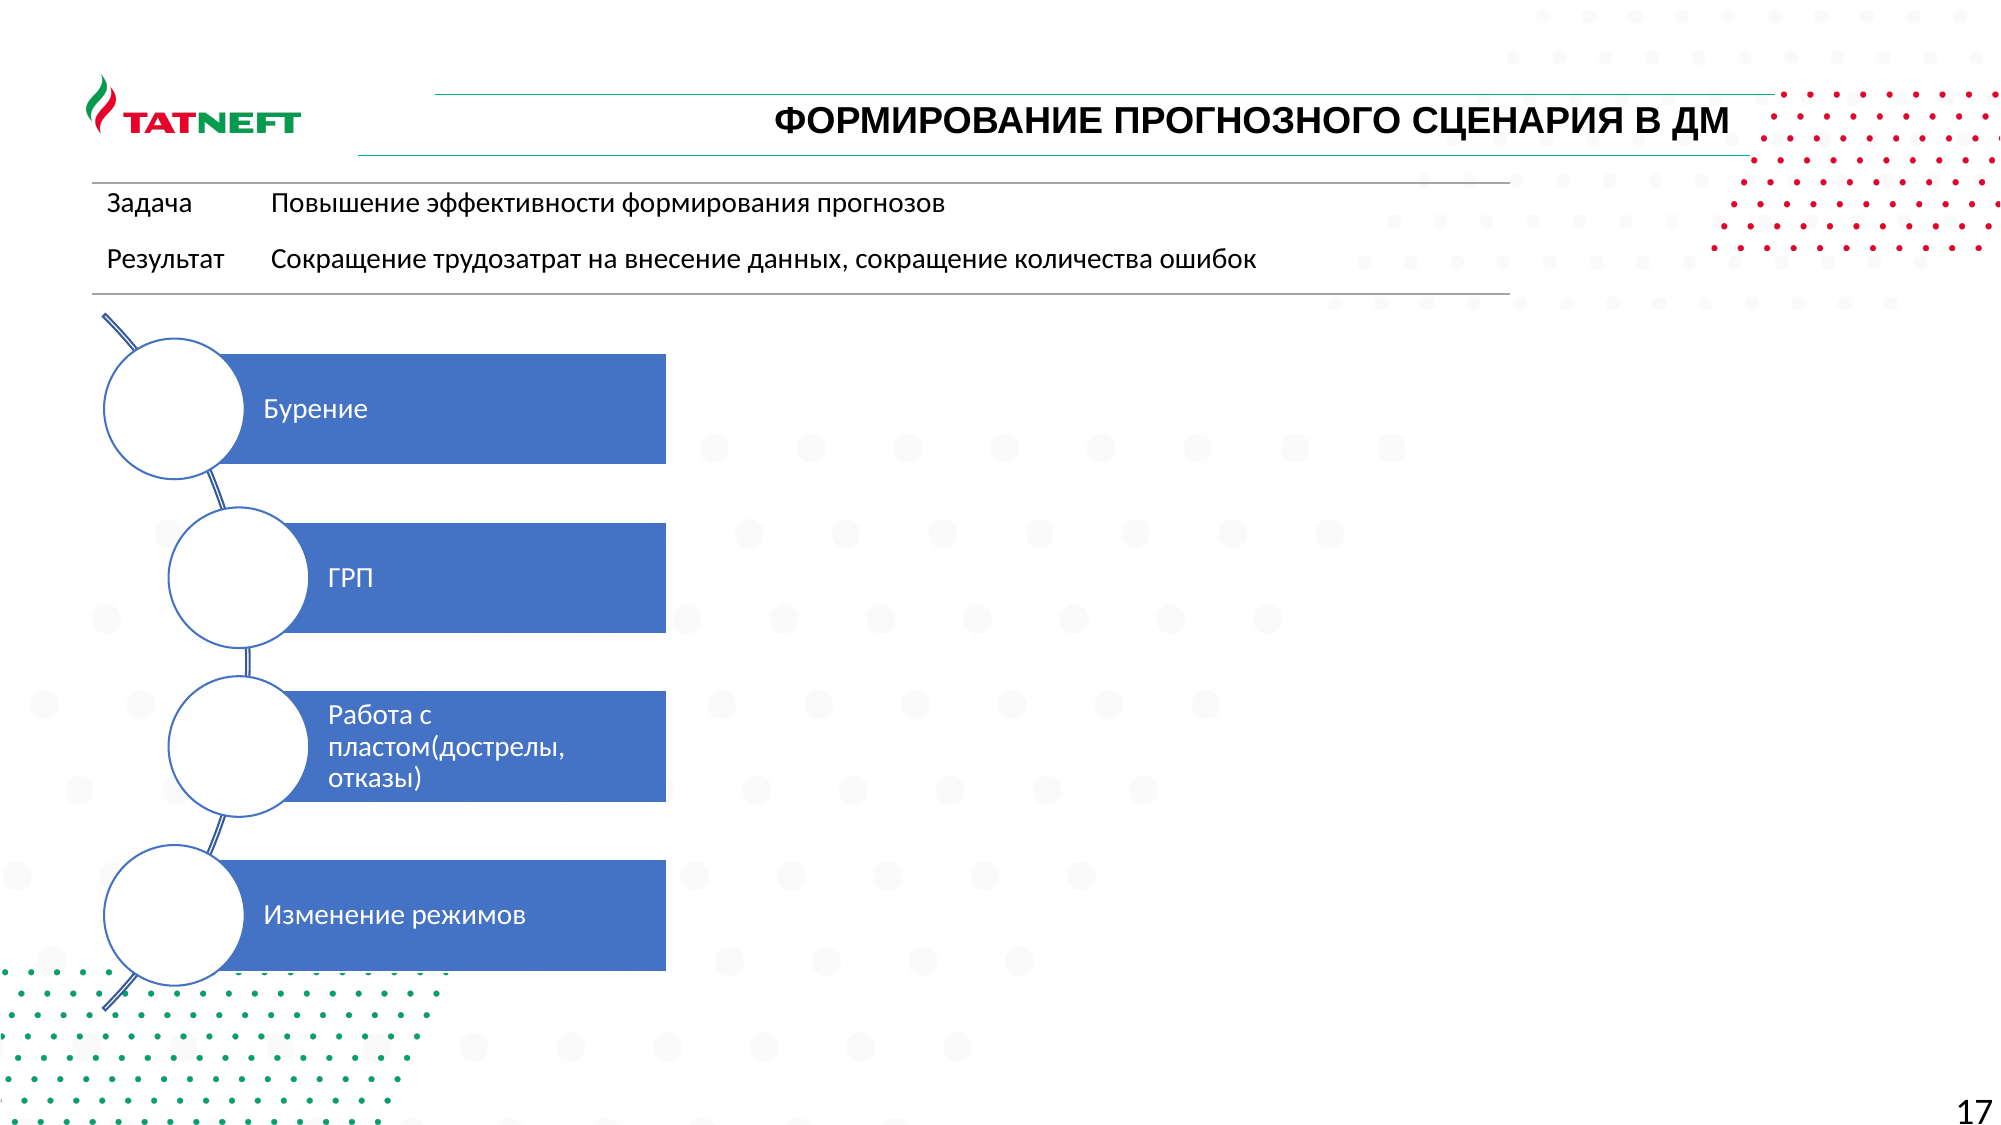

ФОРМИРОВАНИЕ ПРОГНОЗНОГО СЦЕНАРИЯ В ДМ
| Задача | Повышение эффективности формирования прогнозов |
| --- | --- |
| Результат | Сокращение трудозатрат на внесение данных, сокращение количества ошибок |
Бурение
ГРП
Работа с пластом(дострелы, отказы)
Изменение режимов
17
| Бурение | Грп |  |  | Дострел |
| --- | --- | --- | --- | --- |
| Входные режимы | Сценарий |  |  | Дополнительные настройки |
| Гно |  | Плюсы метода и его возможности | Введение ОРЭ и многозабойных скважин |  |